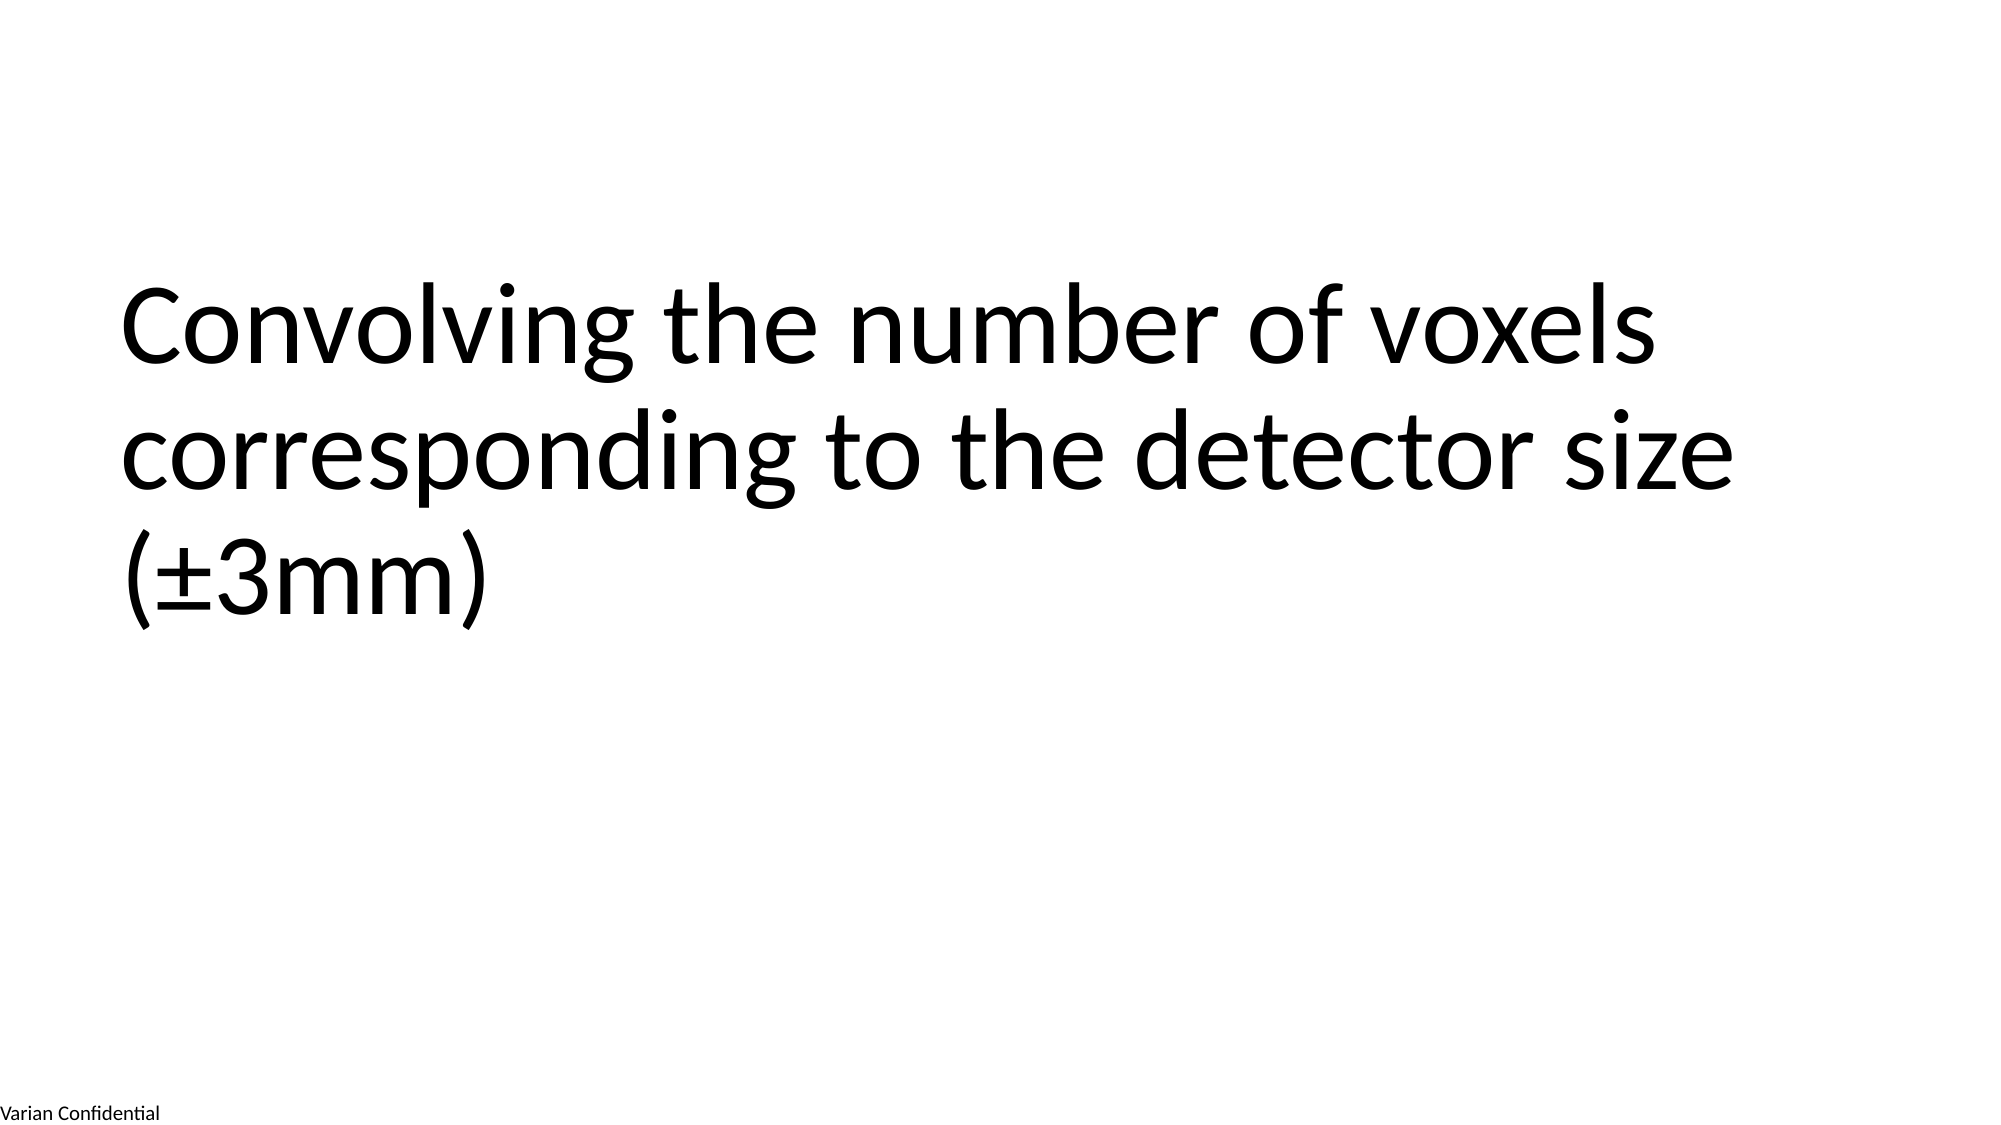

# Convolving the number of voxels corresponding to the detector size (±3mm)